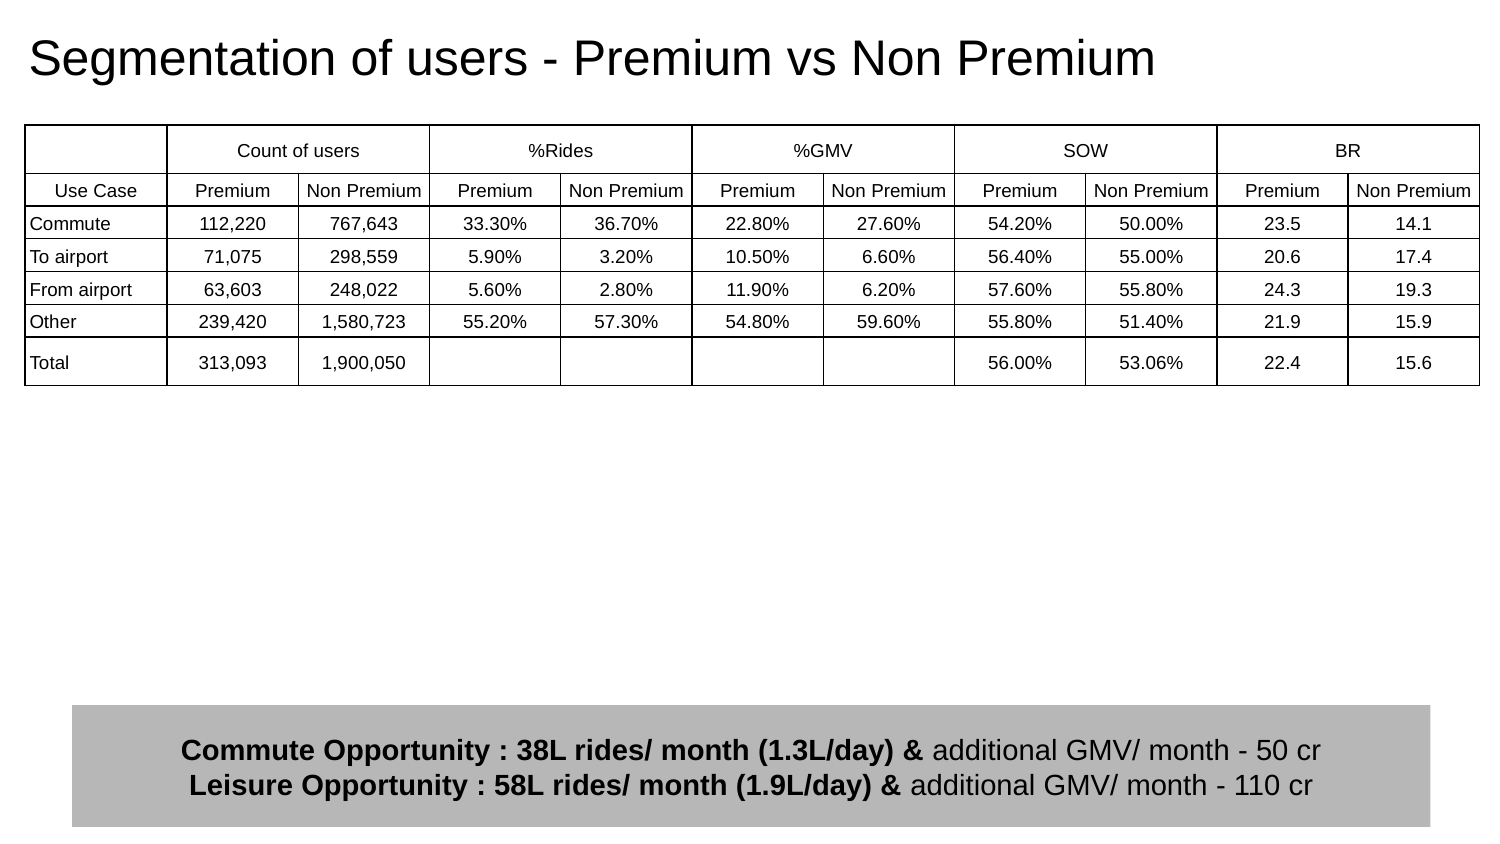

# Segmentation of users - Premium vs Non Premium
|  | Count of users |  | %Rides |  | %GMV |  | SOW |  | BR |  |
| --- | --- | --- | --- | --- | --- | --- | --- | --- | --- | --- |
| Use Case | Premium | Non Premium | Premium | Non Premium | Premium | Non Premium | Premium | Non Premium | Premium | Non Premium |
| Commute | 112,220 | 767,643 | 33.30% | 36.70% | 22.80% | 27.60% | 54.20% | 50.00% | 23.5 | 14.1 |
| To airport | 71,075 | 298,559 | 5.90% | 3.20% | 10.50% | 6.60% | 56.40% | 55.00% | 20.6 | 17.4 |
| From airport | 63,603 | 248,022 | 5.60% | 2.80% | 11.90% | 6.20% | 57.60% | 55.80% | 24.3 | 19.3 |
| Other | 239,420 | 1,580,723 | 55.20% | 57.30% | 54.80% | 59.60% | 55.80% | 51.40% | 21.9 | 15.9 |
| Total | 313,093 | 1,900,050 |  |  |  |  | 56.00% | 53.06% | 22.4 | 15.6 |
Commute Opportunity : 38L rides/ month (1.3L/day) & additional GMV/ month - 50 cr
Leisure Opportunity : 58L rides/ month (1.9L/day) & additional GMV/ month - 110 cr